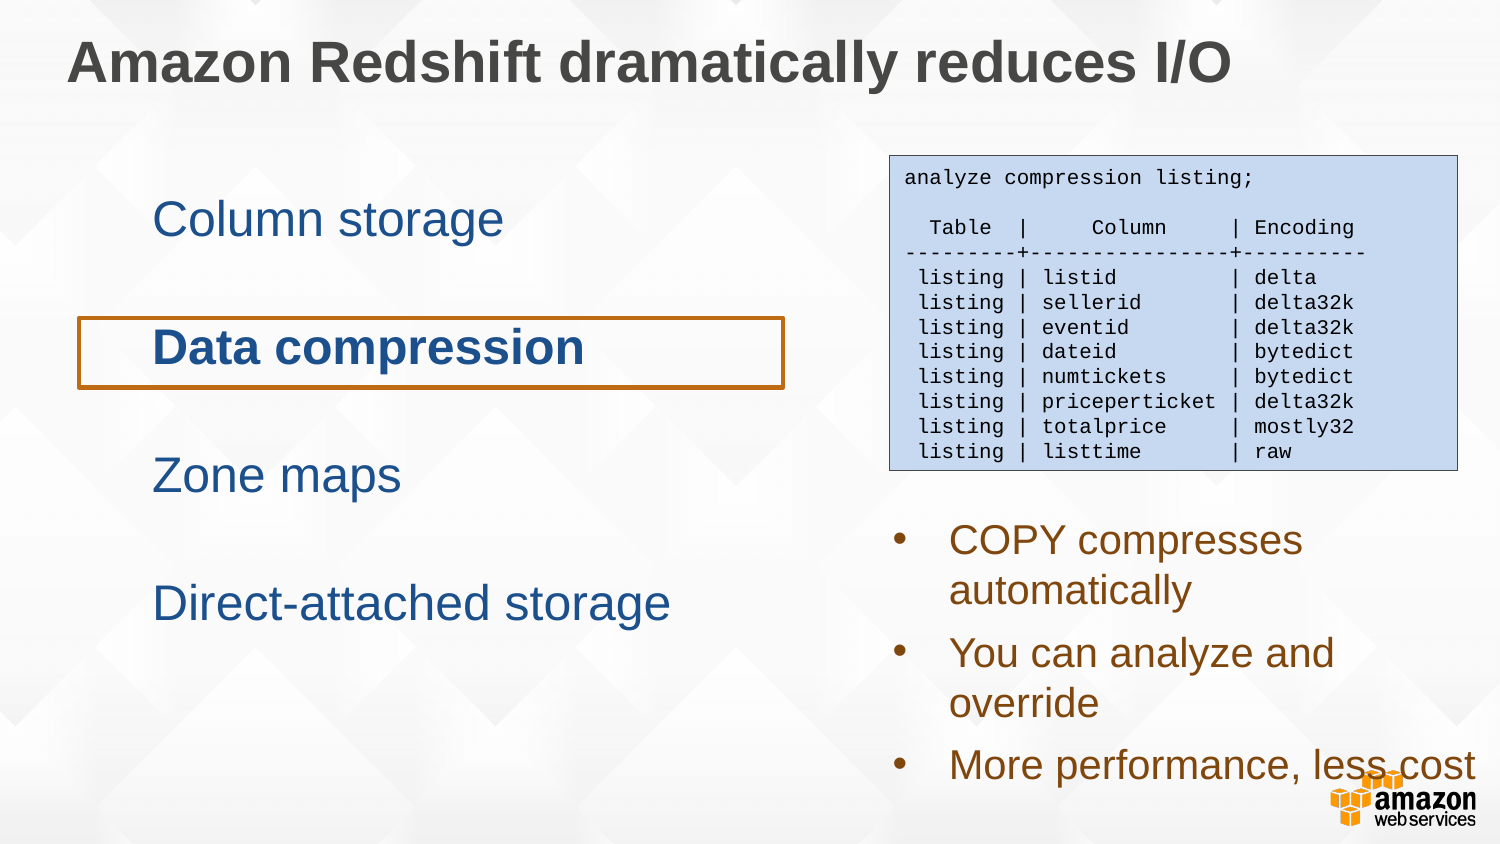

# Amazon Redshift dramatically reduces I/O
analyze compression listing;

  Table  |     Column     | Encoding
---------+----------------+----------
 listing | listid         | delta
 listing | sellerid       | delta32k
 listing | eventid        | delta32k
 listing | dateid         | bytedict
 listing | numtickets     | bytedict
 listing | priceperticket | delta32k
 listing | totalprice     | mostly32
 listing | listtime       | raw
Column storage

Data compression

Zone maps

Direct-attached storage

COPY compresses automatically
You can analyze and override
More performance, less cost